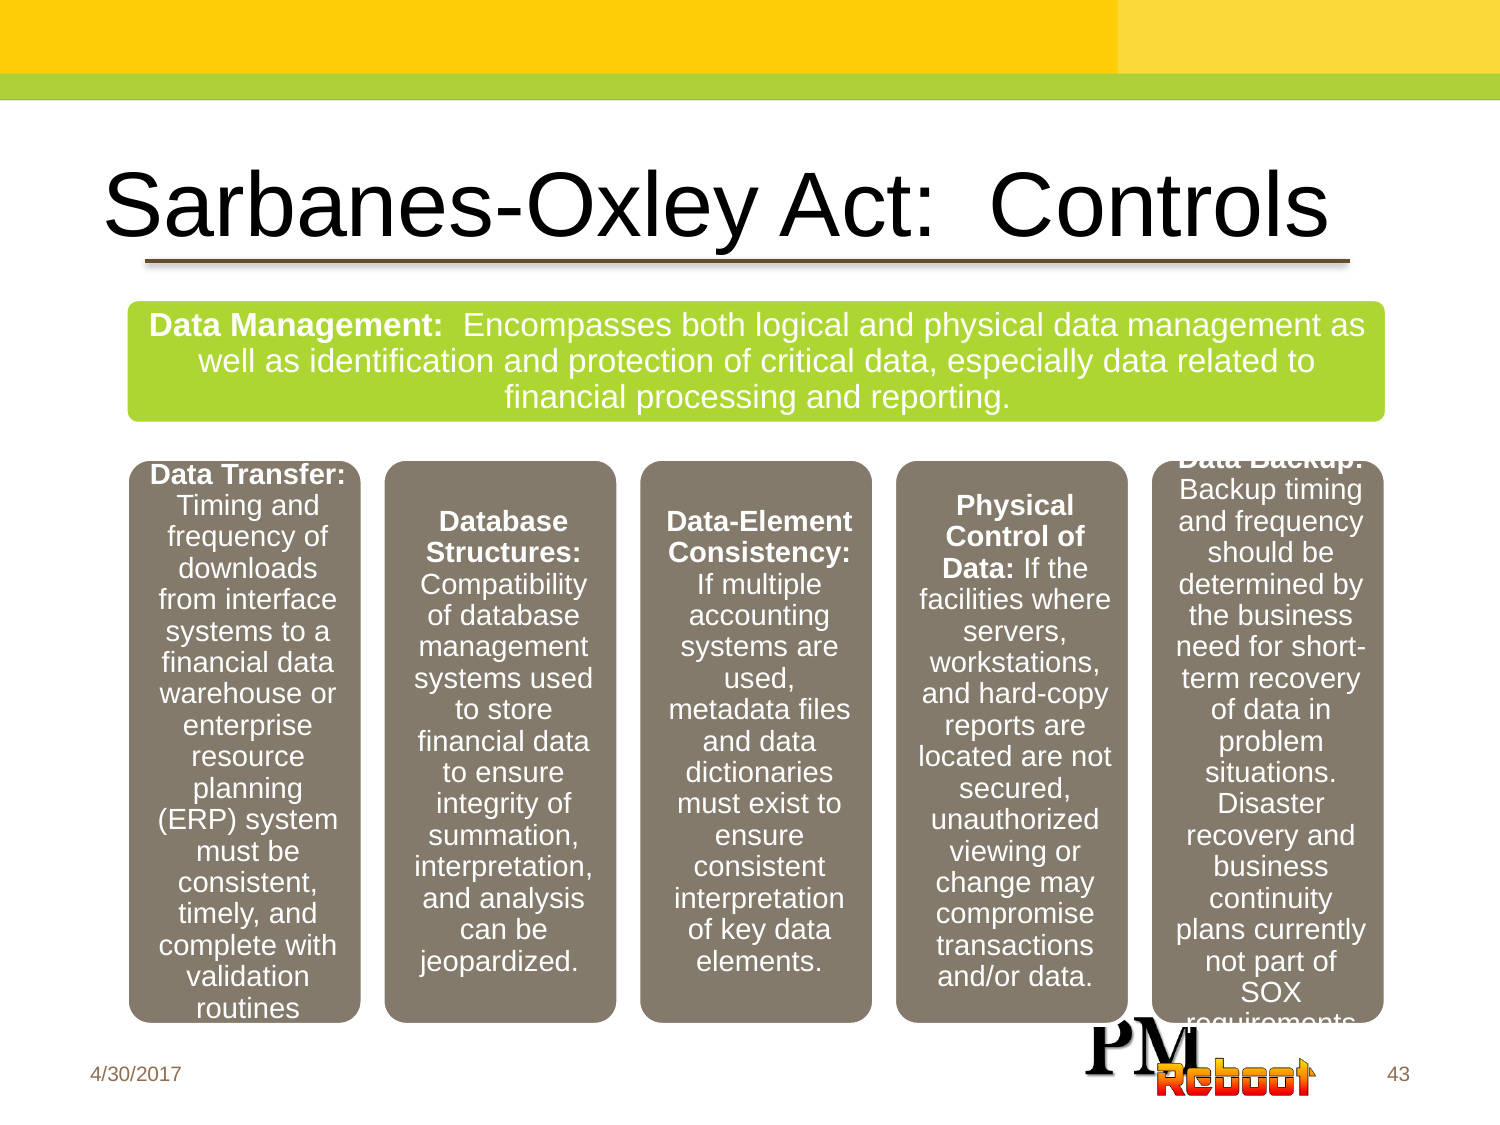

Sarbanes-Oxley Act:  Controls
Data Management:  Encompasses both logical and physical data management as well as identification and protection of critical data, especially data related to financial processing and reporting.
Data Transfer: Timing and frequency of downloads from interface systems to a financial data warehouse or enterprise resource planning (ERP) system must be consistent, timely, and complete with validation routines
Database Structures: Compatibility of database management systems used to store financial data to ensure integrity of summation, interpretation, and analysis can be jeopardized.
Data-Element Consistency: If multiple accounting systems are used, metadata files and data dictionaries must exist to ensure consistent interpretation of key data elements.
Physical Control of Data: If the facilities where servers, workstations, and hard-copy reports are located are not secured, unauthorized viewing or change may compromise transactions and/or data.
Data Backup: Backup timing and frequency should be determined by the business need for short-term recovery of data in problem situations. Disaster recovery and business continuity plans currently not part of SOX requirements
4/30/2017
© Sonja Streuber, PMP®, SSBB
43